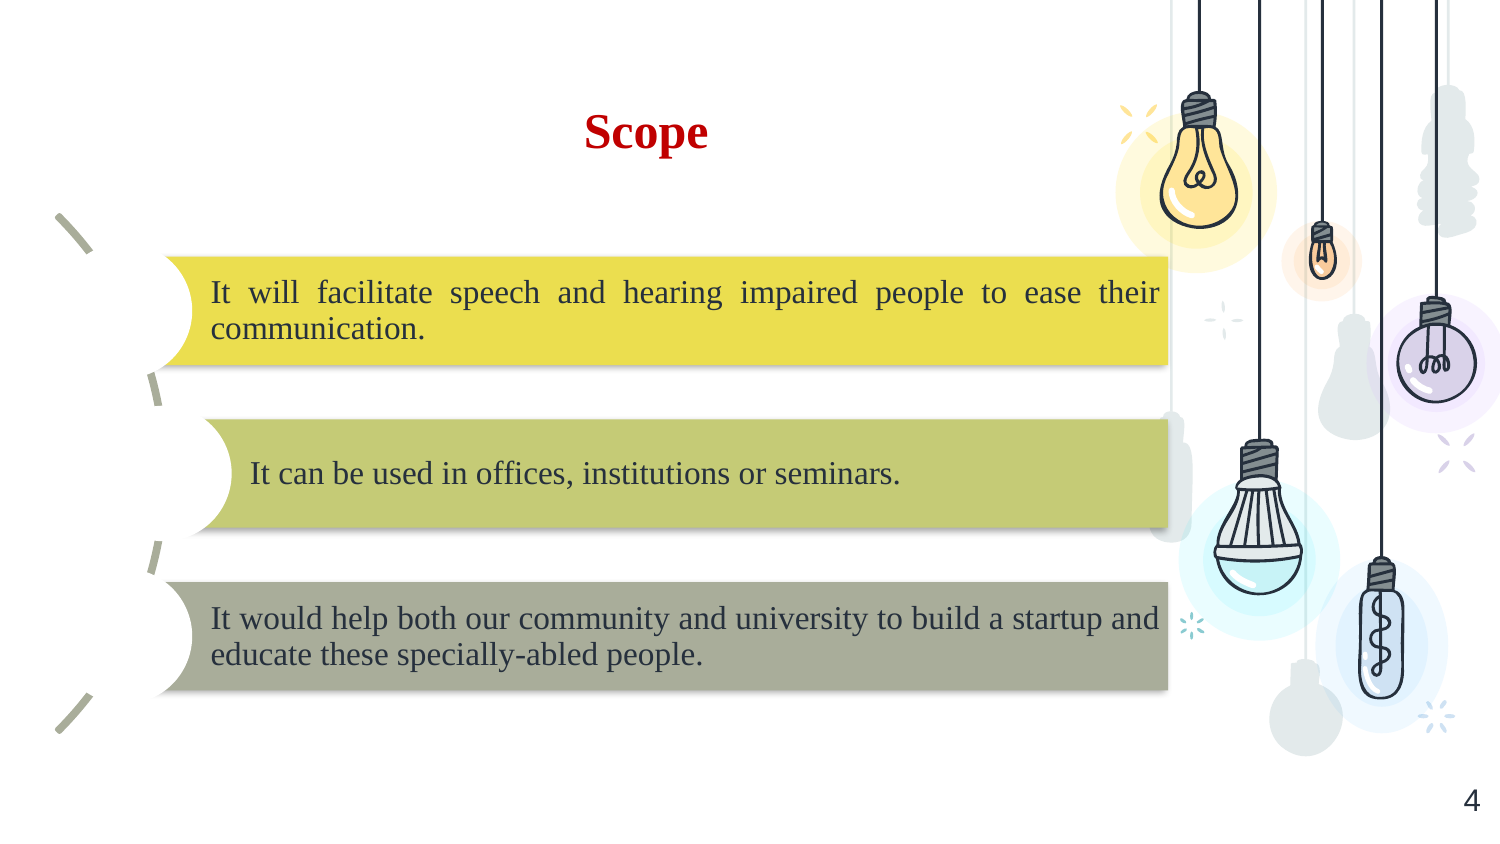

Scope
It will facilitate speech and hearing impaired people to ease their communication.
It can be used in offices, institutions or seminars.
It would help both our community and university to build a startup and educate these specially-abled people.
4